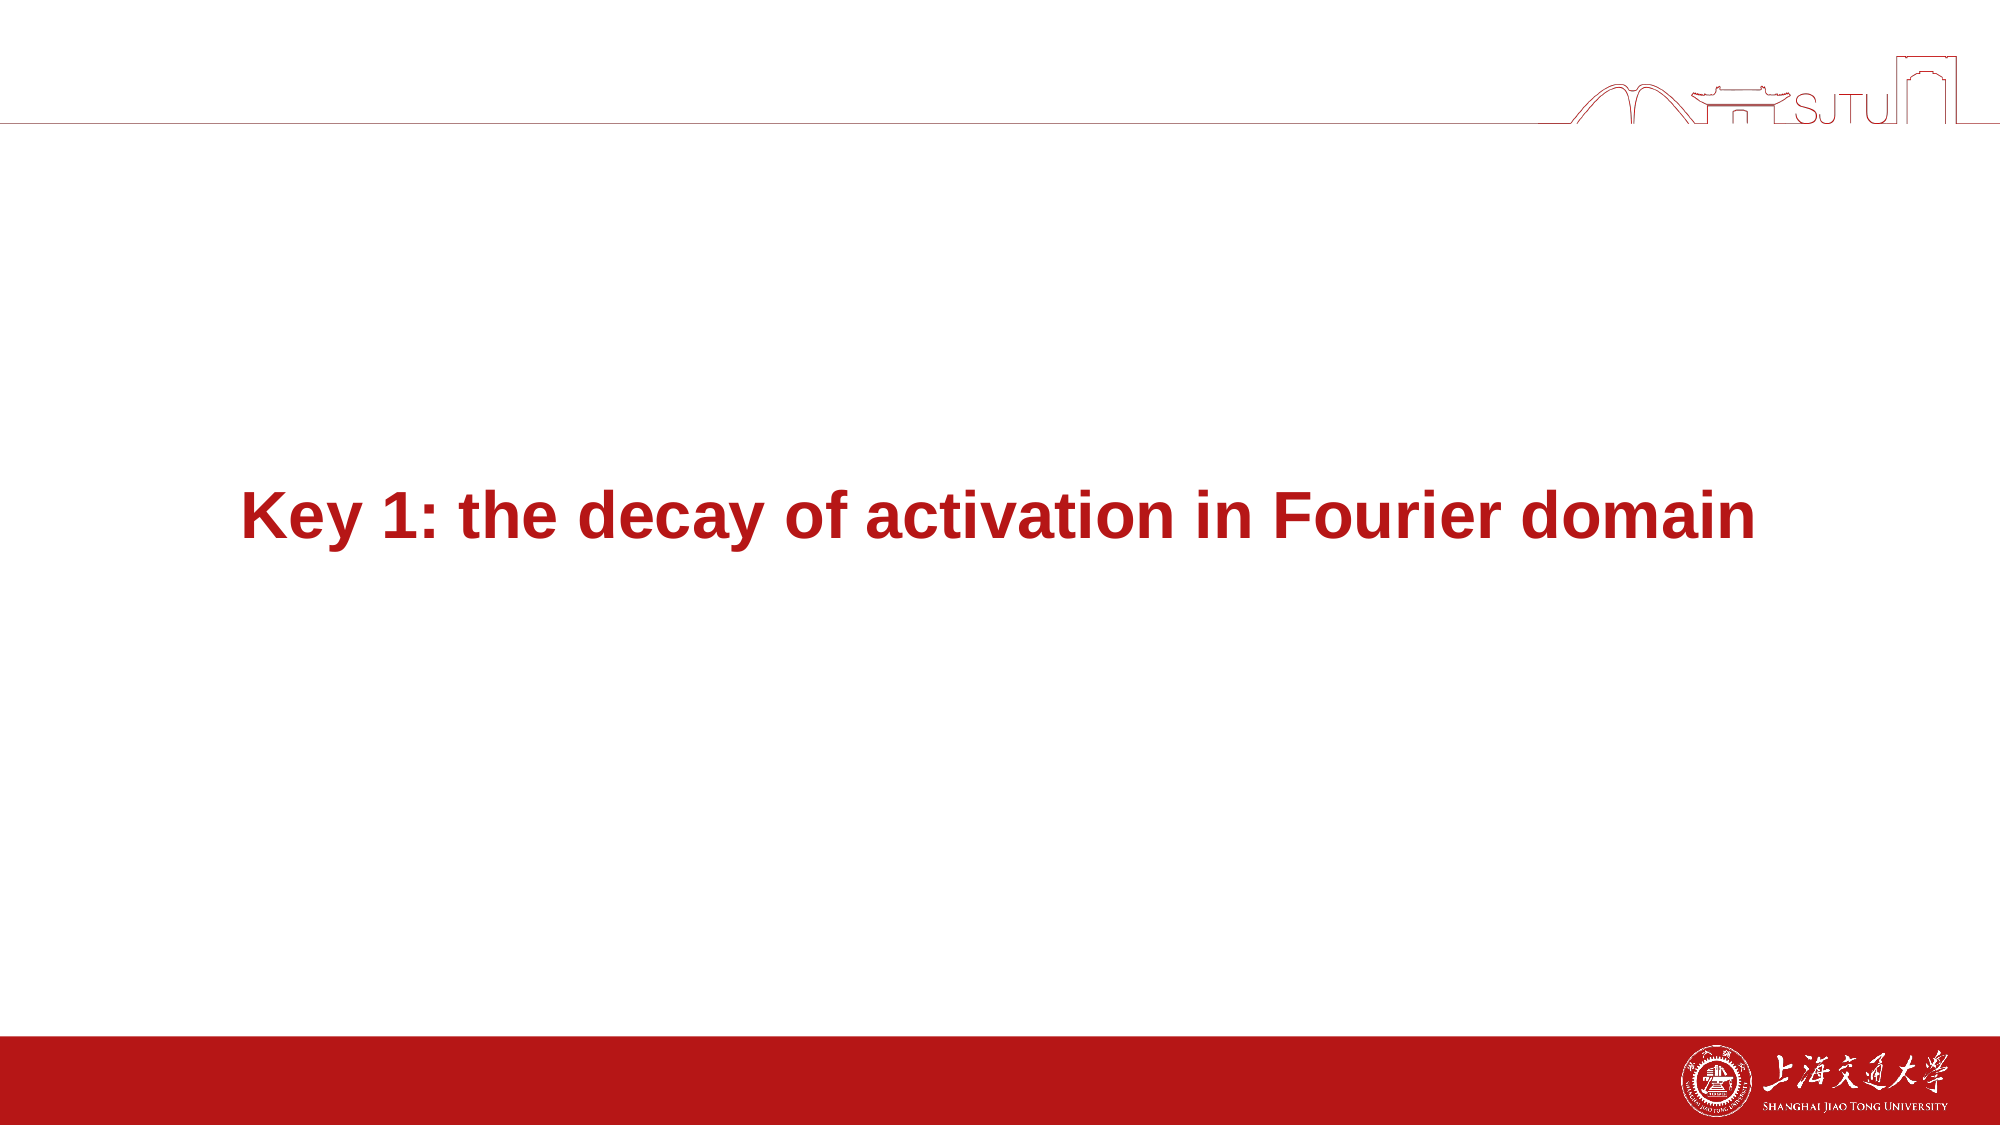

Key 1: the decay of activation in Fourier domain